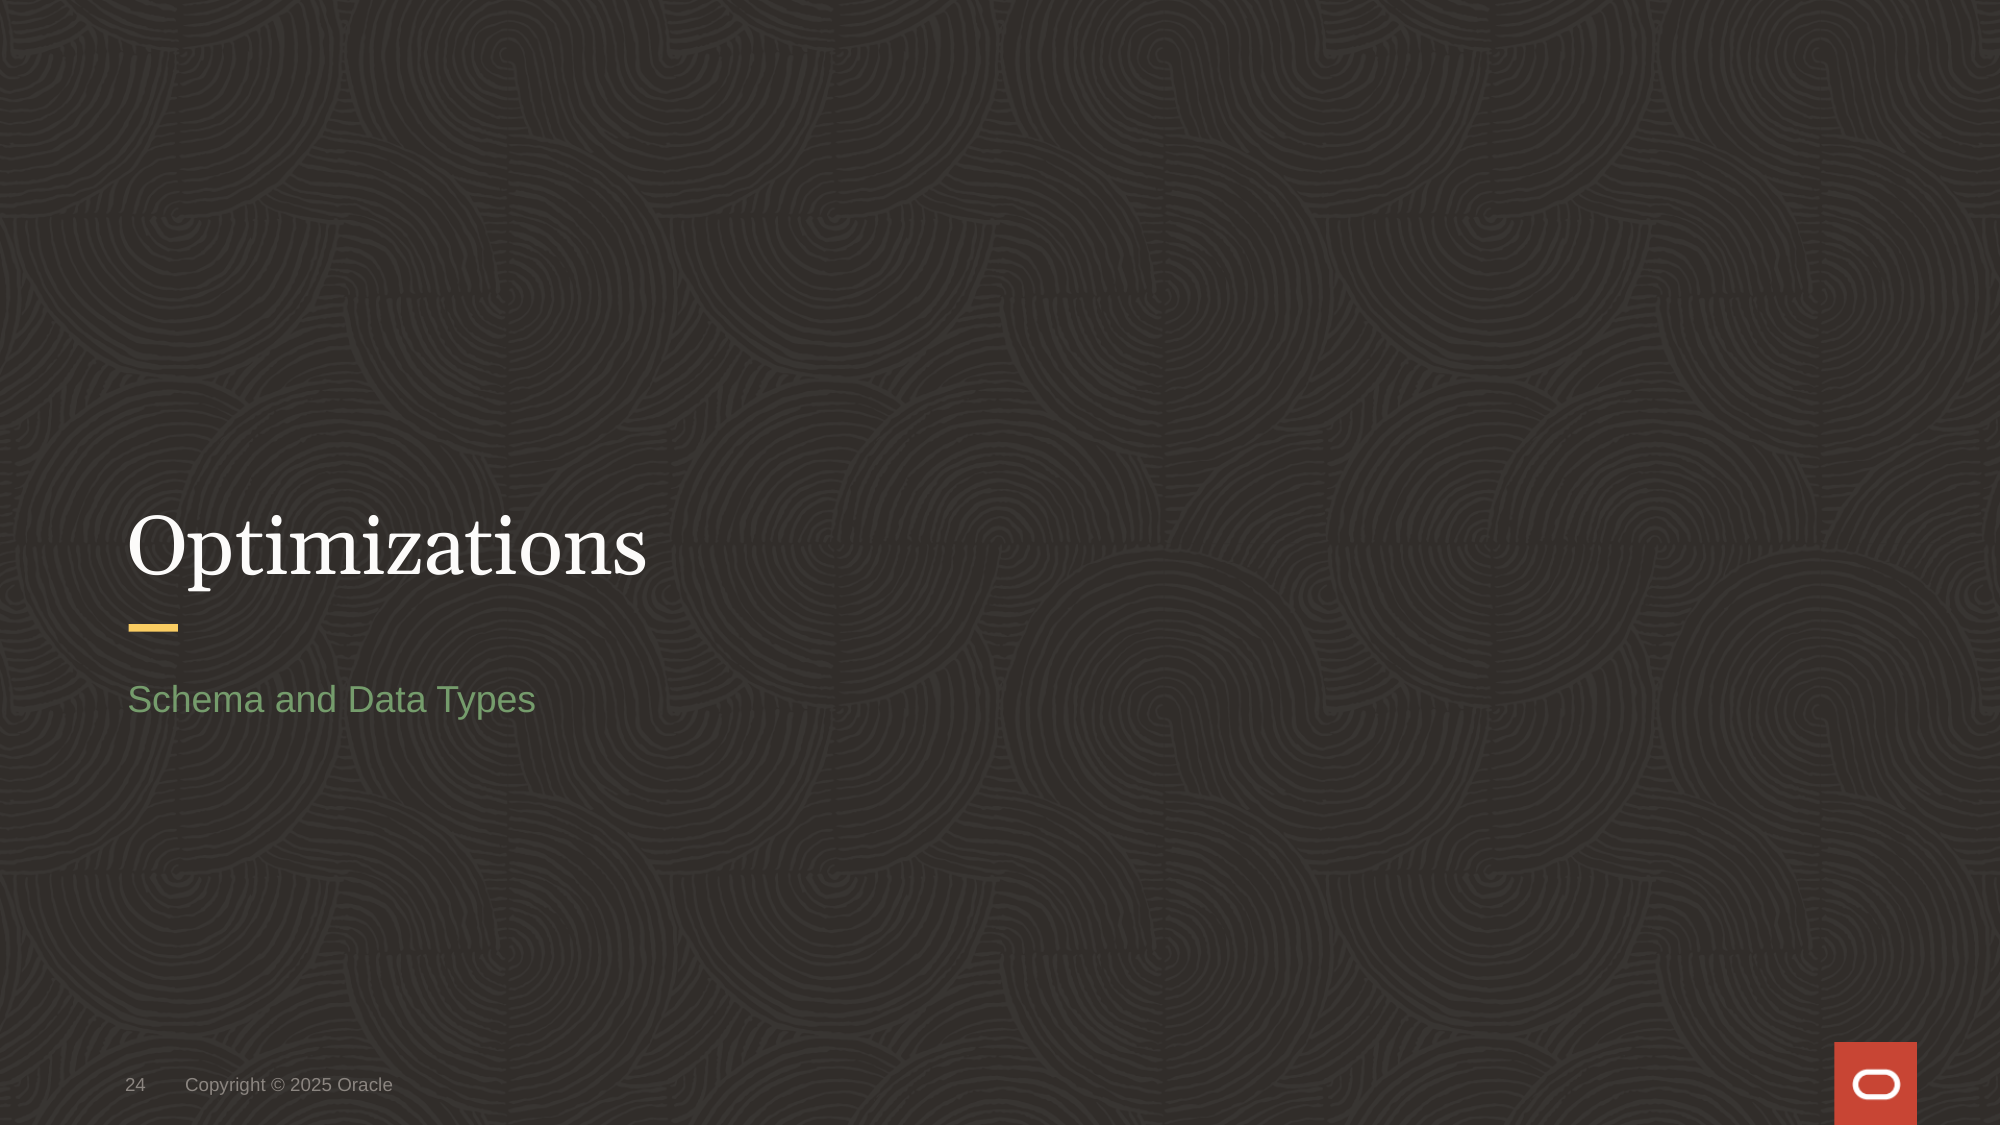

# Optimizations
Schema and Data Types

24
Copyright © 2025 Oracle